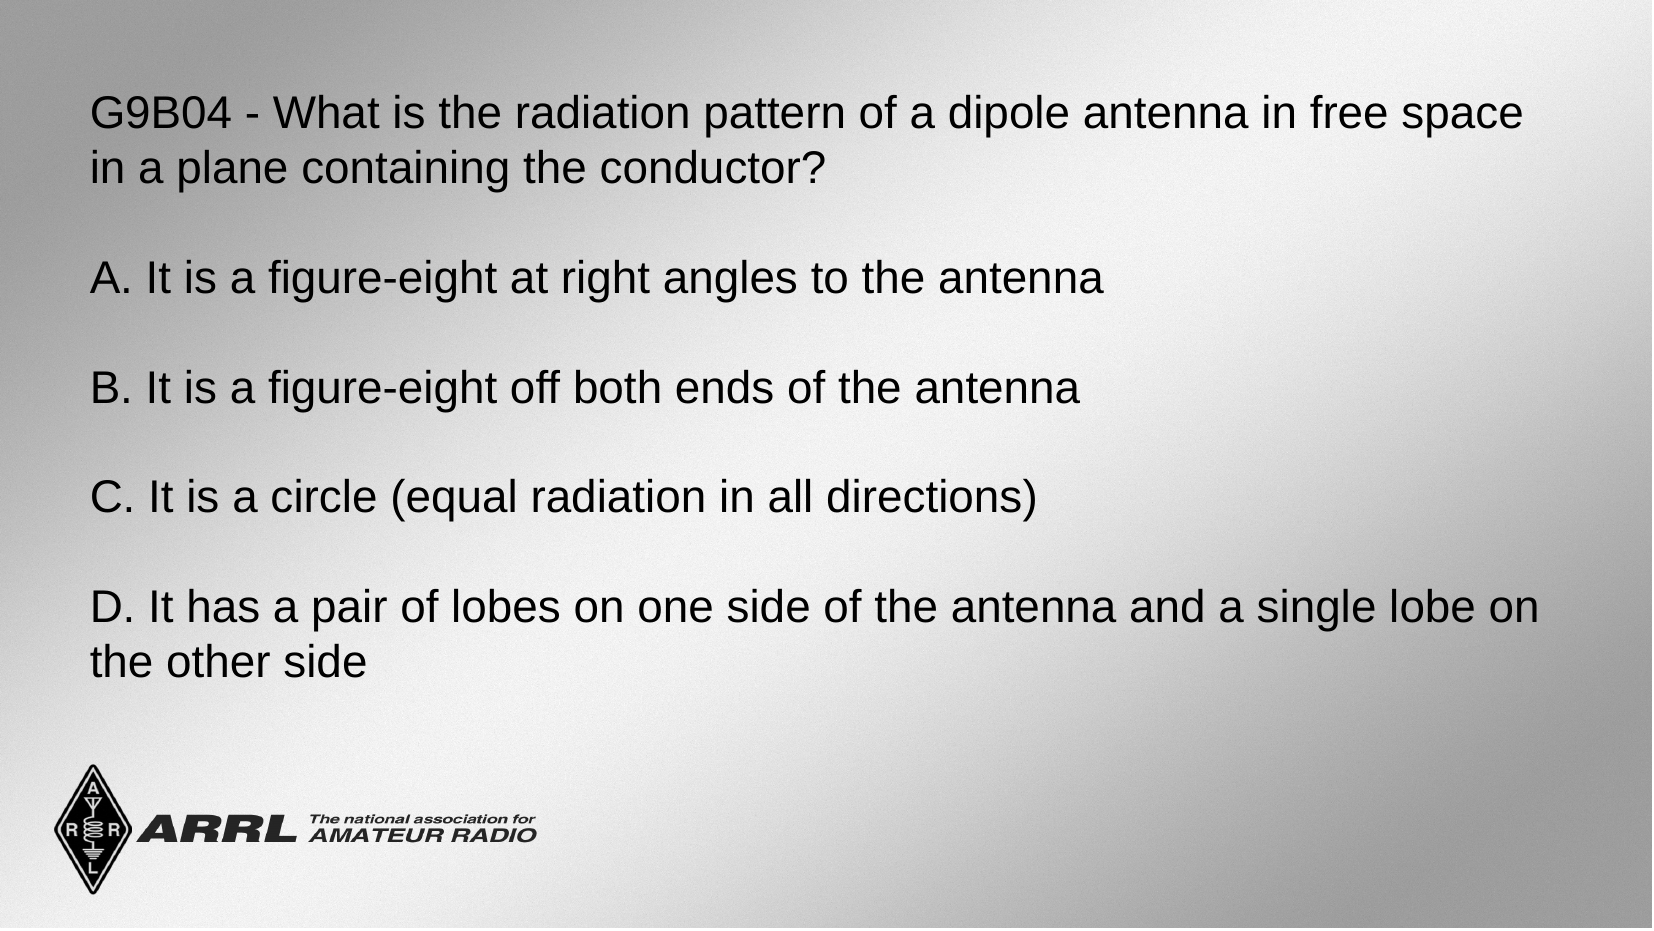

G9B04 - What is the radiation pattern of a dipole antenna in free space in a plane containing the conductor?

A. It is a figure-eight at right angles to the antenna

B. It is a figure-eight off both ends of the antenna

C. It is a circle (equal radiation in all directions)

D. It has a pair of lobes on one side of the antenna and a single lobe on the other side